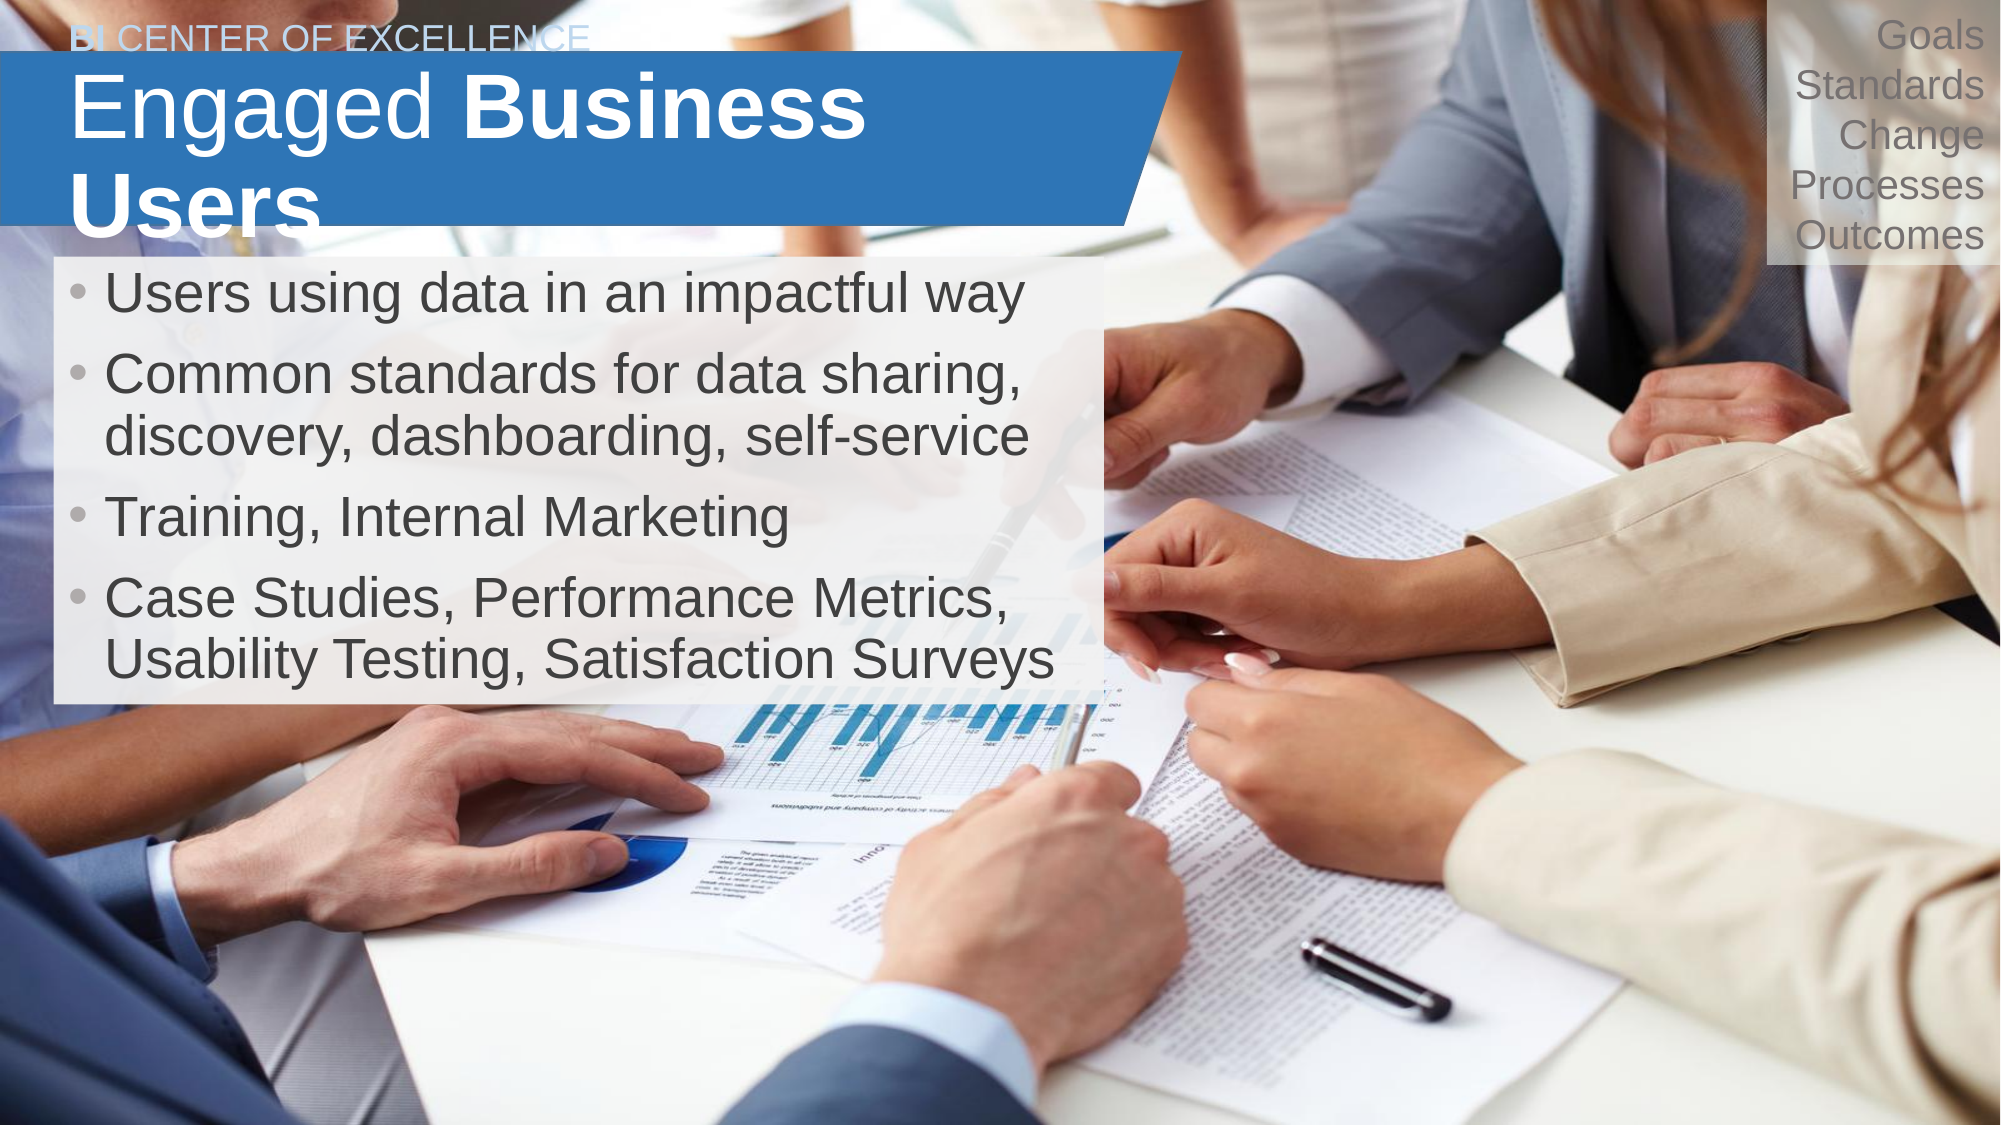

Goals
Standards
Change
Processes
Outcomes

# BI CENTER OF EXCELLENCE Engaged Business Users
Users using data in an impactful way
Common standards for data sharing, discovery, dashboarding, self-service
Training, Internal Marketing
Case Studies, Performance Metrics, Usability Testing, Satisfaction Surveys